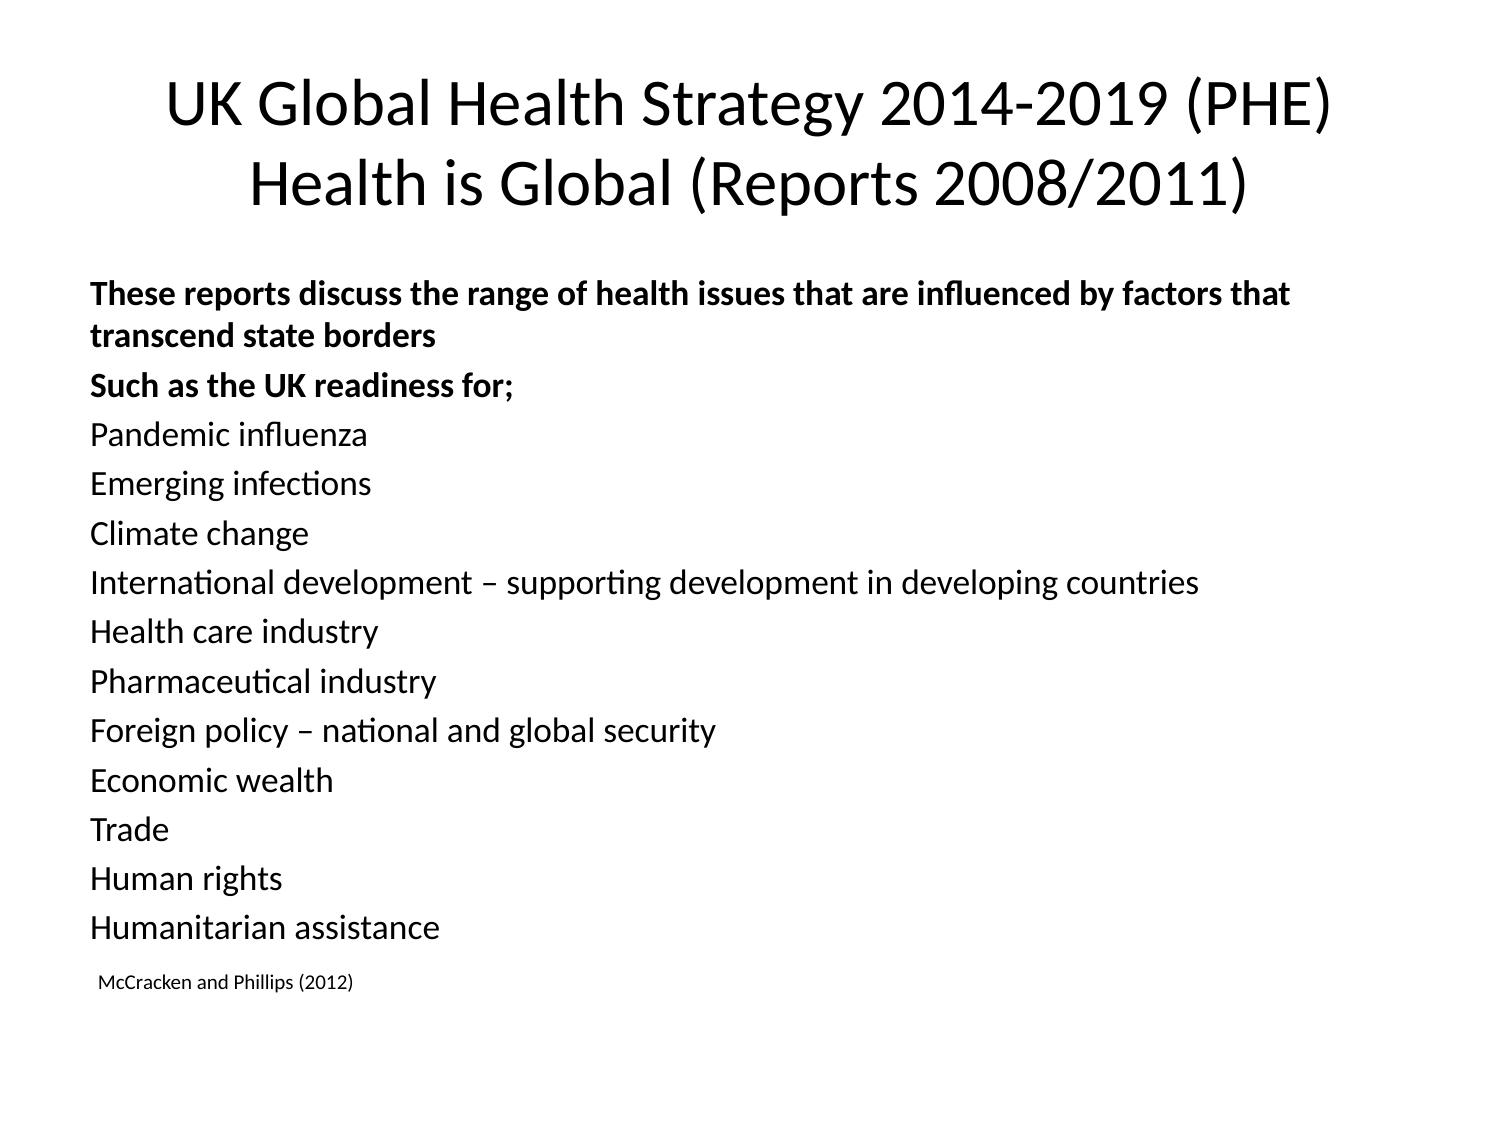

# UK Global Health Strategy 2014-2019 (PHE) Health is Global (Reports 2008/2011)
These reports discuss the range of health issues that are influenced by factors that transcend state borders
Such as the UK readiness for;
Pandemic influenza
Emerging infections
Climate change
International development – supporting development in developing countries
Health care industry
Pharmaceutical industry
Foreign policy – national and global security
Economic wealth
Trade
Human rights
Humanitarian assistance
 McCracken and Phillips (2012)